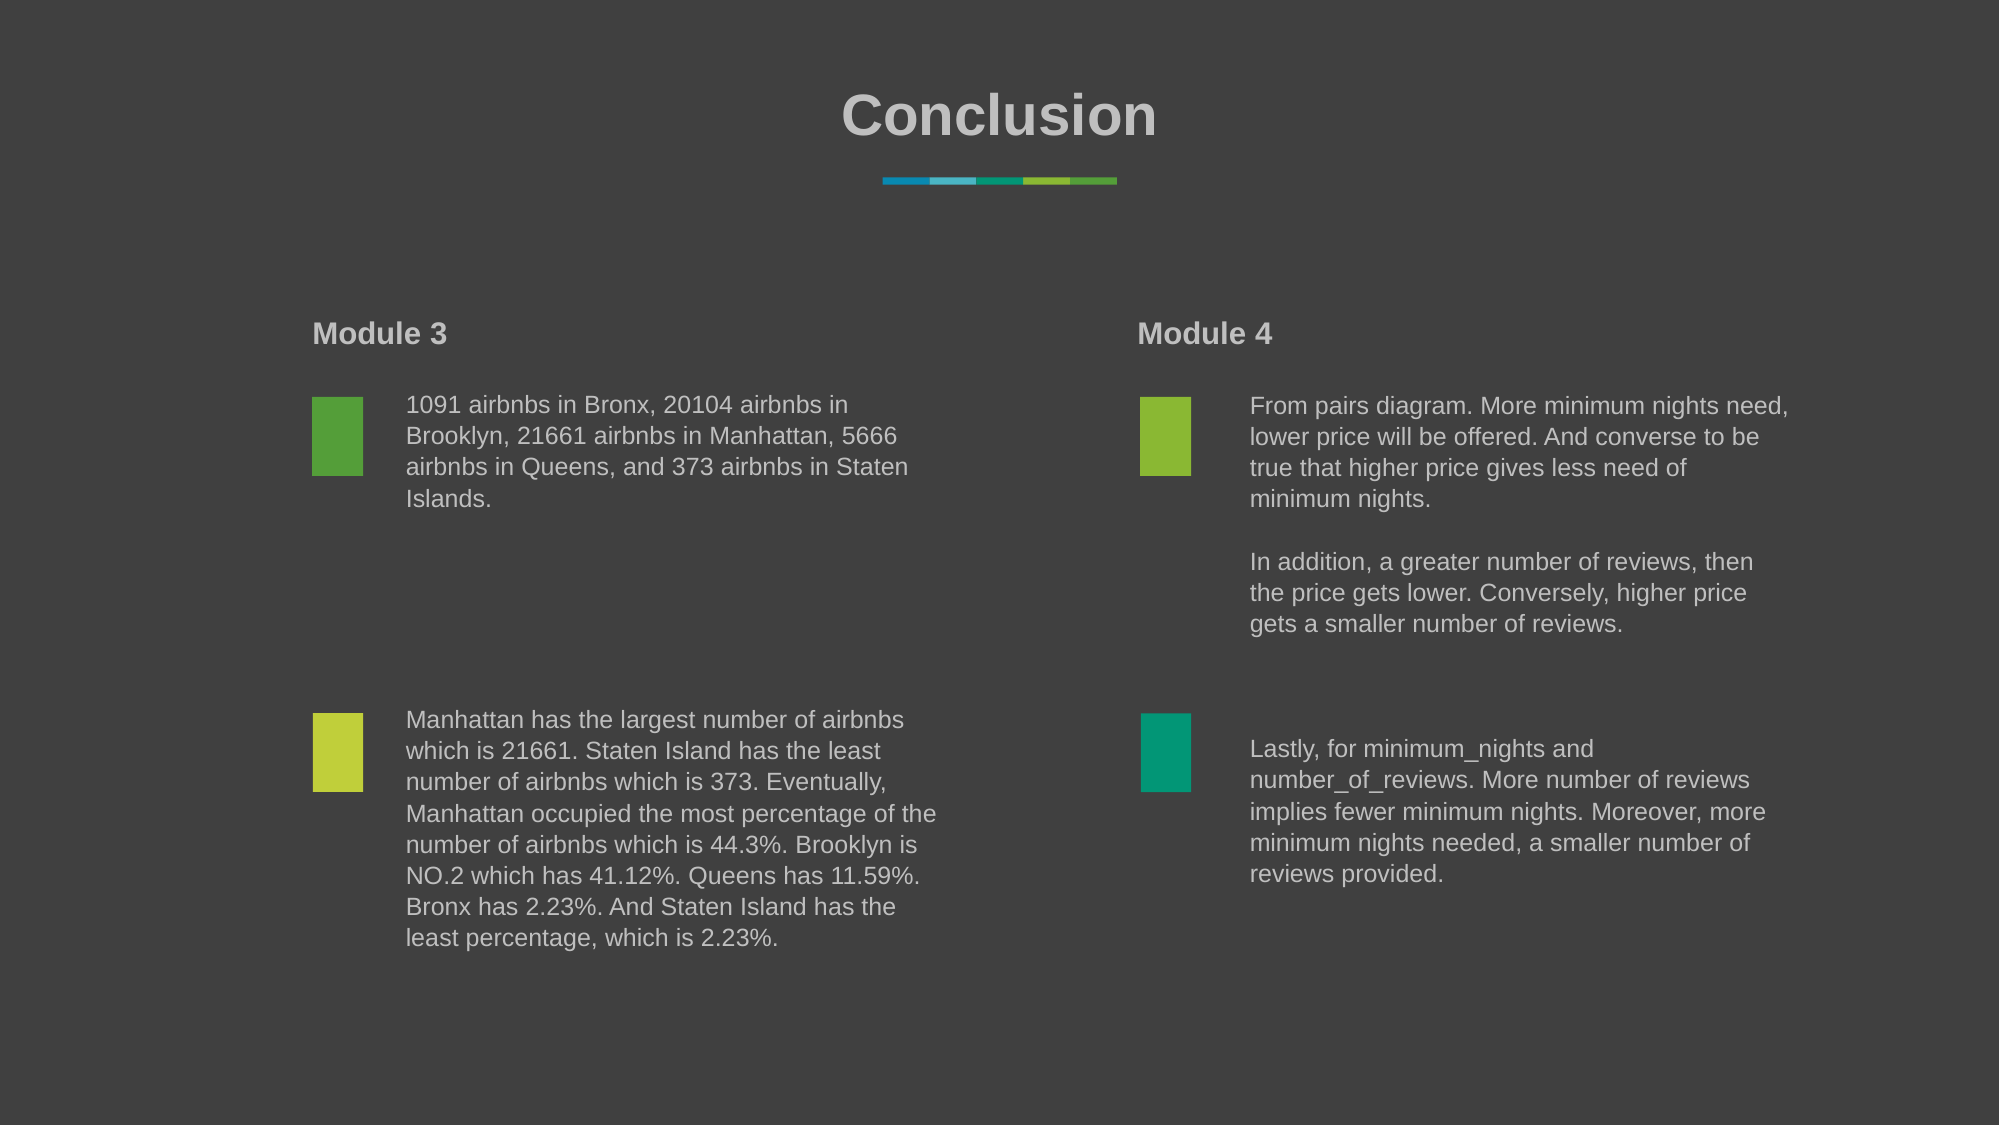

Conclusion

Module 3
Module 4
1091 airbnbs in Bronx, 20104 airbnbs in Brooklyn, 21661 airbnbs in Manhattan, 5666 airbnbs in Queens, and 373 airbnbs in Staten Islands.
From pairs diagram. More minimum nights need, lower price will be offered. And converse to be true that higher price gives less need of minimum nights.
In addition, a greater number of reviews, then the price gets lower. Conversely, higher price gets a smaller number of reviews.

Lastly, for minimum_nights and number_of_reviews. More number of reviews implies fewer minimum nights. Moreover, more minimum nights needed, a smaller number of reviews provided.
Manhattan has the largest number of airbnbs which is 21661. Staten Island has the least number of airbnbs which is 373. Eventually, Manhattan occupied the most percentage of the number of airbnbs which is 44.3%. Brooklyn is NO.2 which has 41.12%. Queens has 11.59%. Bronx has 2.23%. And Staten Island has the least percentage, which is 2.23%.